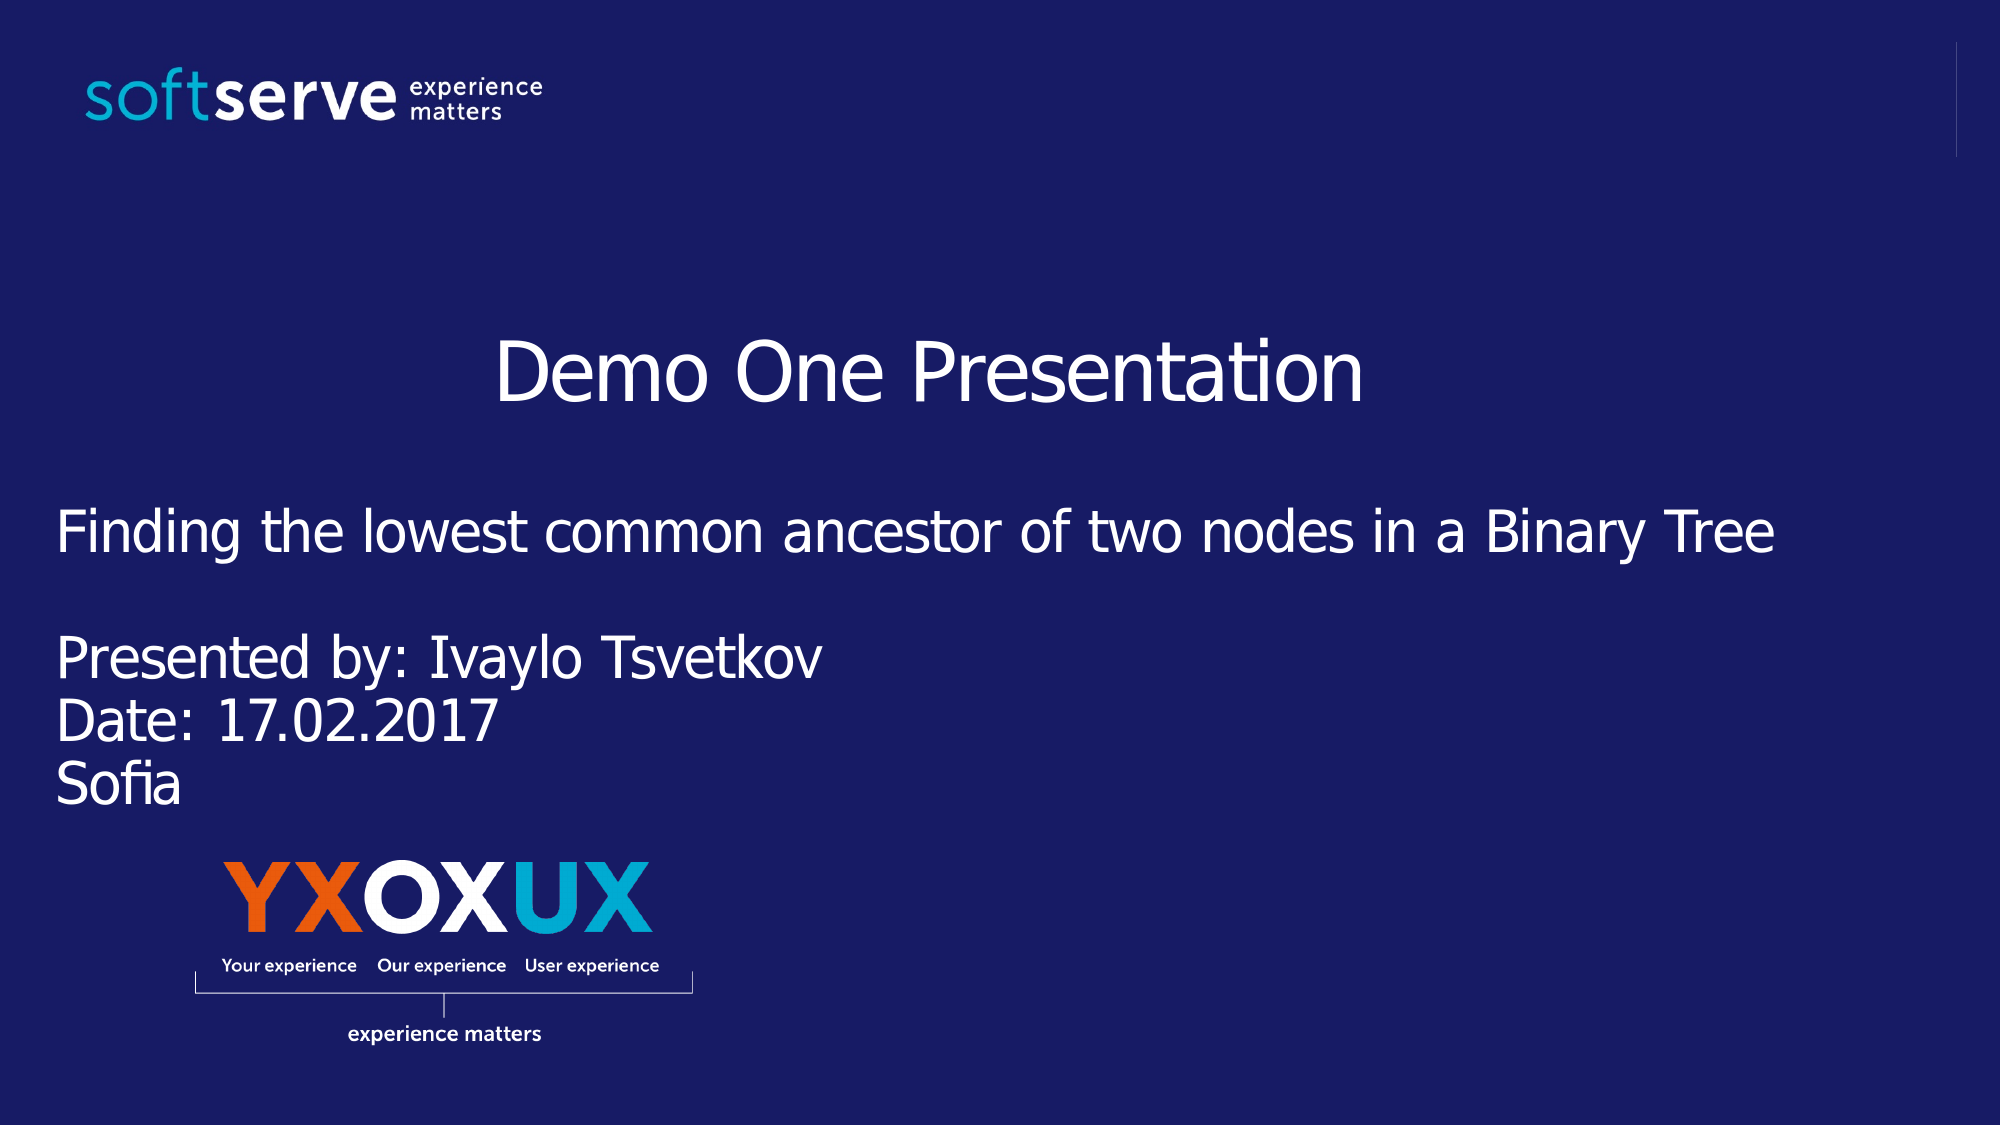

Demo One Presentation
# Finding the lowest common ancestor of two nodes in a Binary Tree Presented by: Ivaylo Tsvetkov Date: 17.02.2017 Sofia